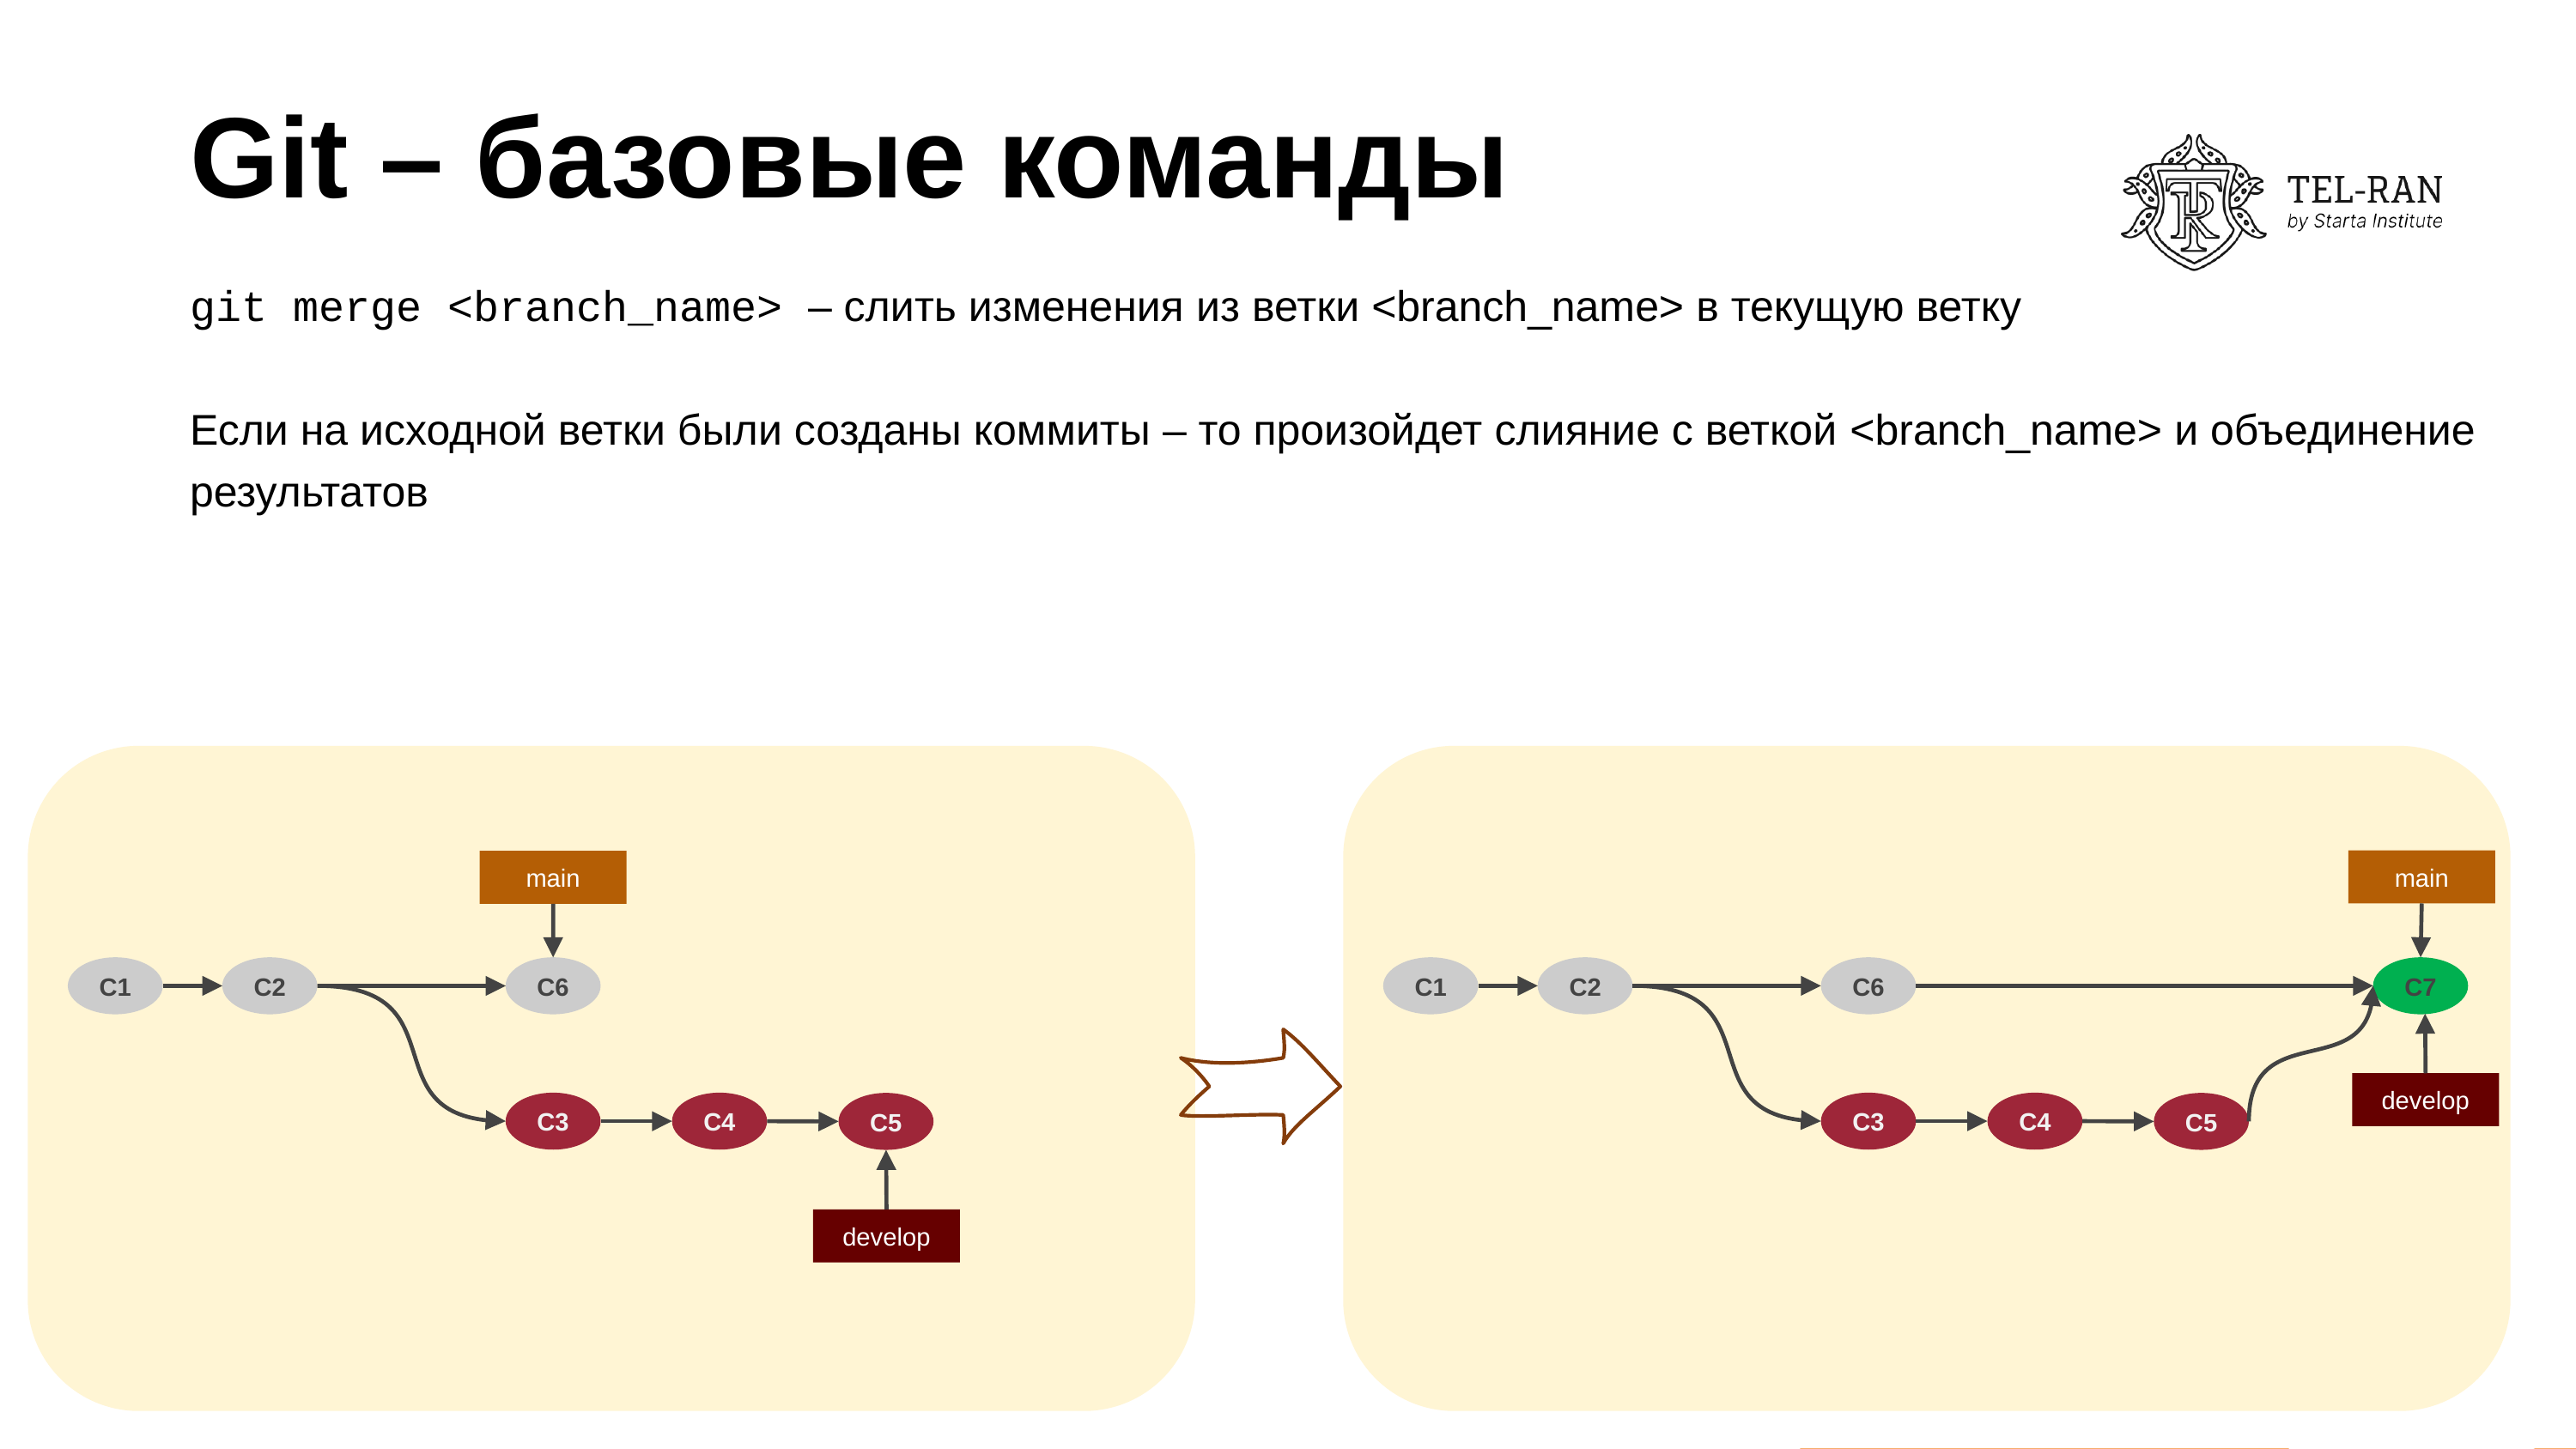

# Git – базовые команды
git merge <branch_name> – слить изменения из ветки <branch_name> в текущую ветку

Если на исходной ветки были созданы коммиты – то произойдет слияние с веткой <branch_name> и объединение результатов

main
С1
С2
С6
С7
develop
С3
С4
С5

main
С1
С2
С6
С3
С4
С5
develop